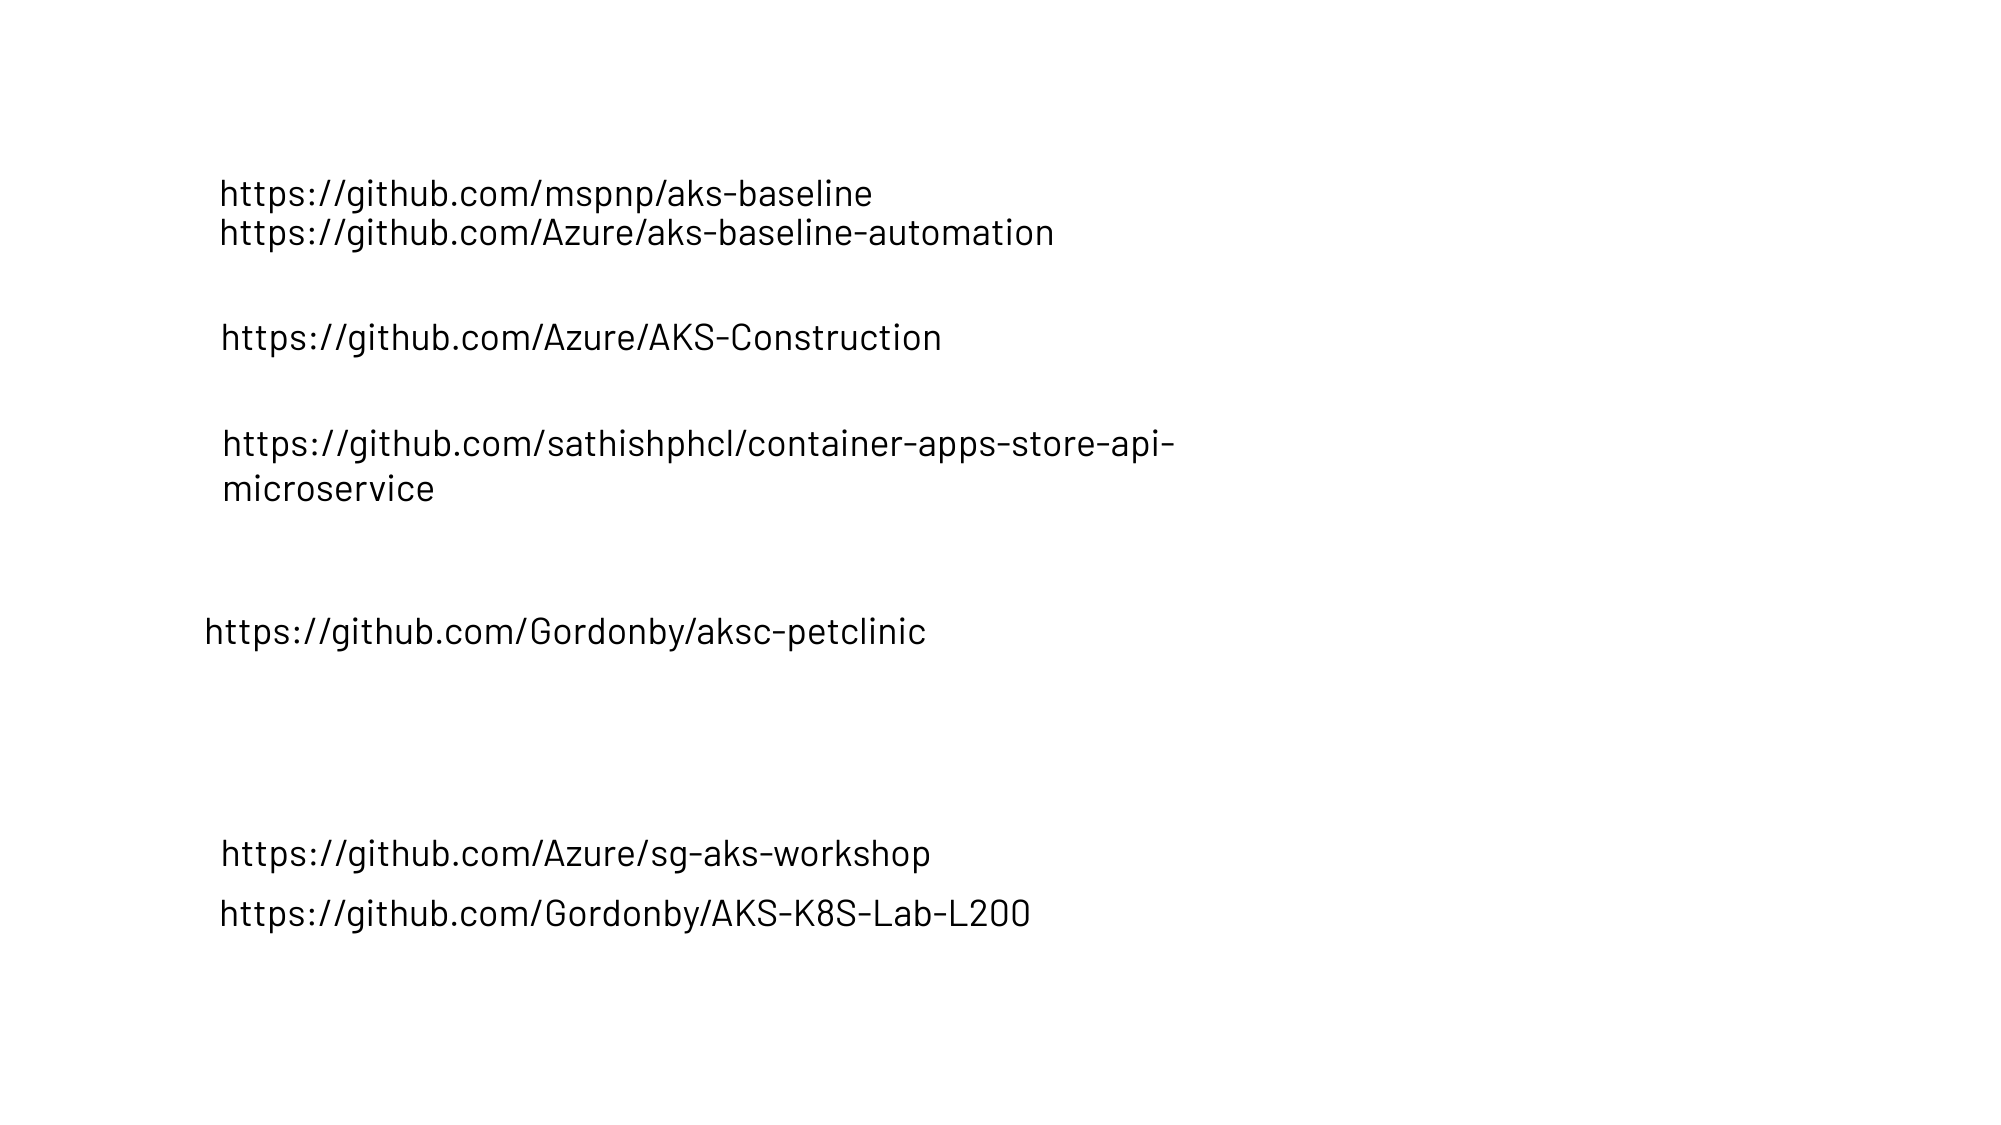

https://github.com/mspnp/aks-baseline
https://github.com/Azure/aks-baseline-automation
https://github.com/Azure/AKS-Construction
https://github.com/sathishphcl/container-apps-store-api-microservice
https://github.com/Gordonby/aksc-petclinic
https://github.com/Azure/sg-aks-workshop
https://github.com/Gordonby/AKS-K8S-Lab-L200